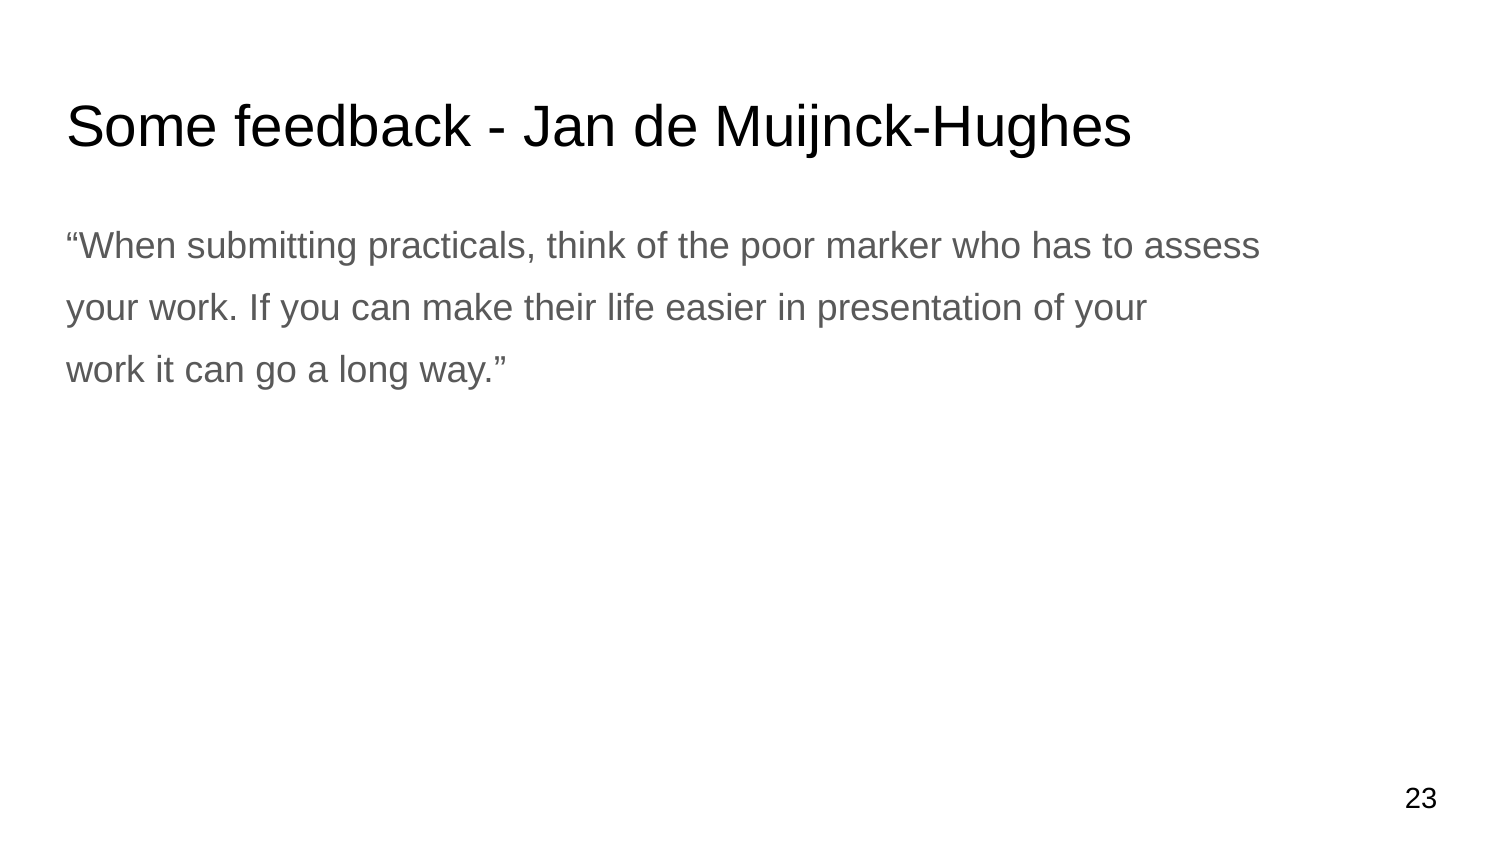

# Some feedback - Jan de Muijnck-Hughes
“When submitting practicals, think of the poor marker who has to assess
your work. If you can make their life easier in presentation of your
work it can go a long way.”

23